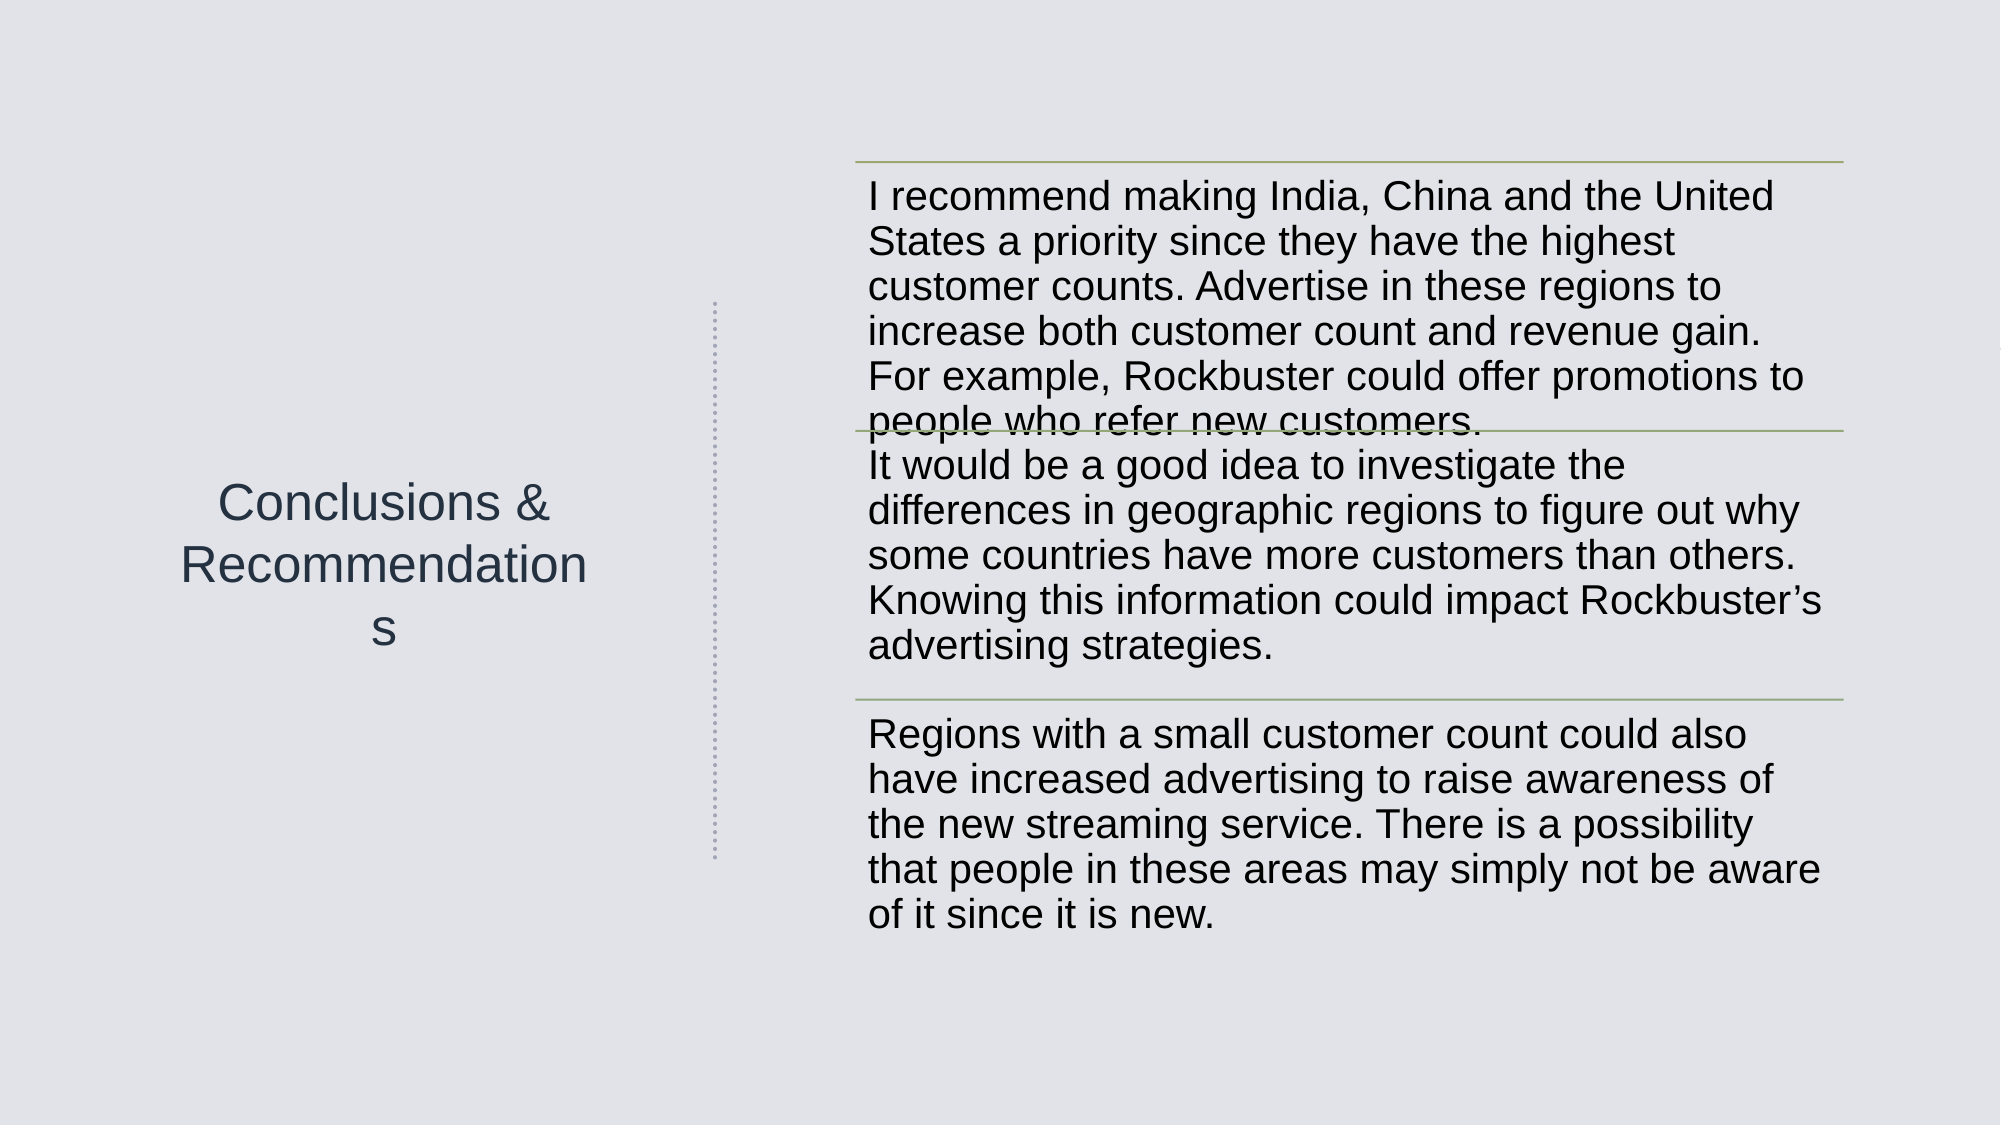

I recommend making India, China and the United States a priority since they have the highest customer counts. Advertise in these regions to increase both customer count and revenue gain. For example, Rockbuster could offer promotions to people who refer new customers.
It would be a good idea to investigate the differences in geographic regions to figure out why some countries have more customers than others. Knowing this information could impact Rockbuster’s advertising strategies.
Regions with a small customer count could also have increased advertising to raise awareness of the new streaming service. There is a possibility that people in these areas may simply not be aware of it since it is new.
# Conclusions & Recommendations